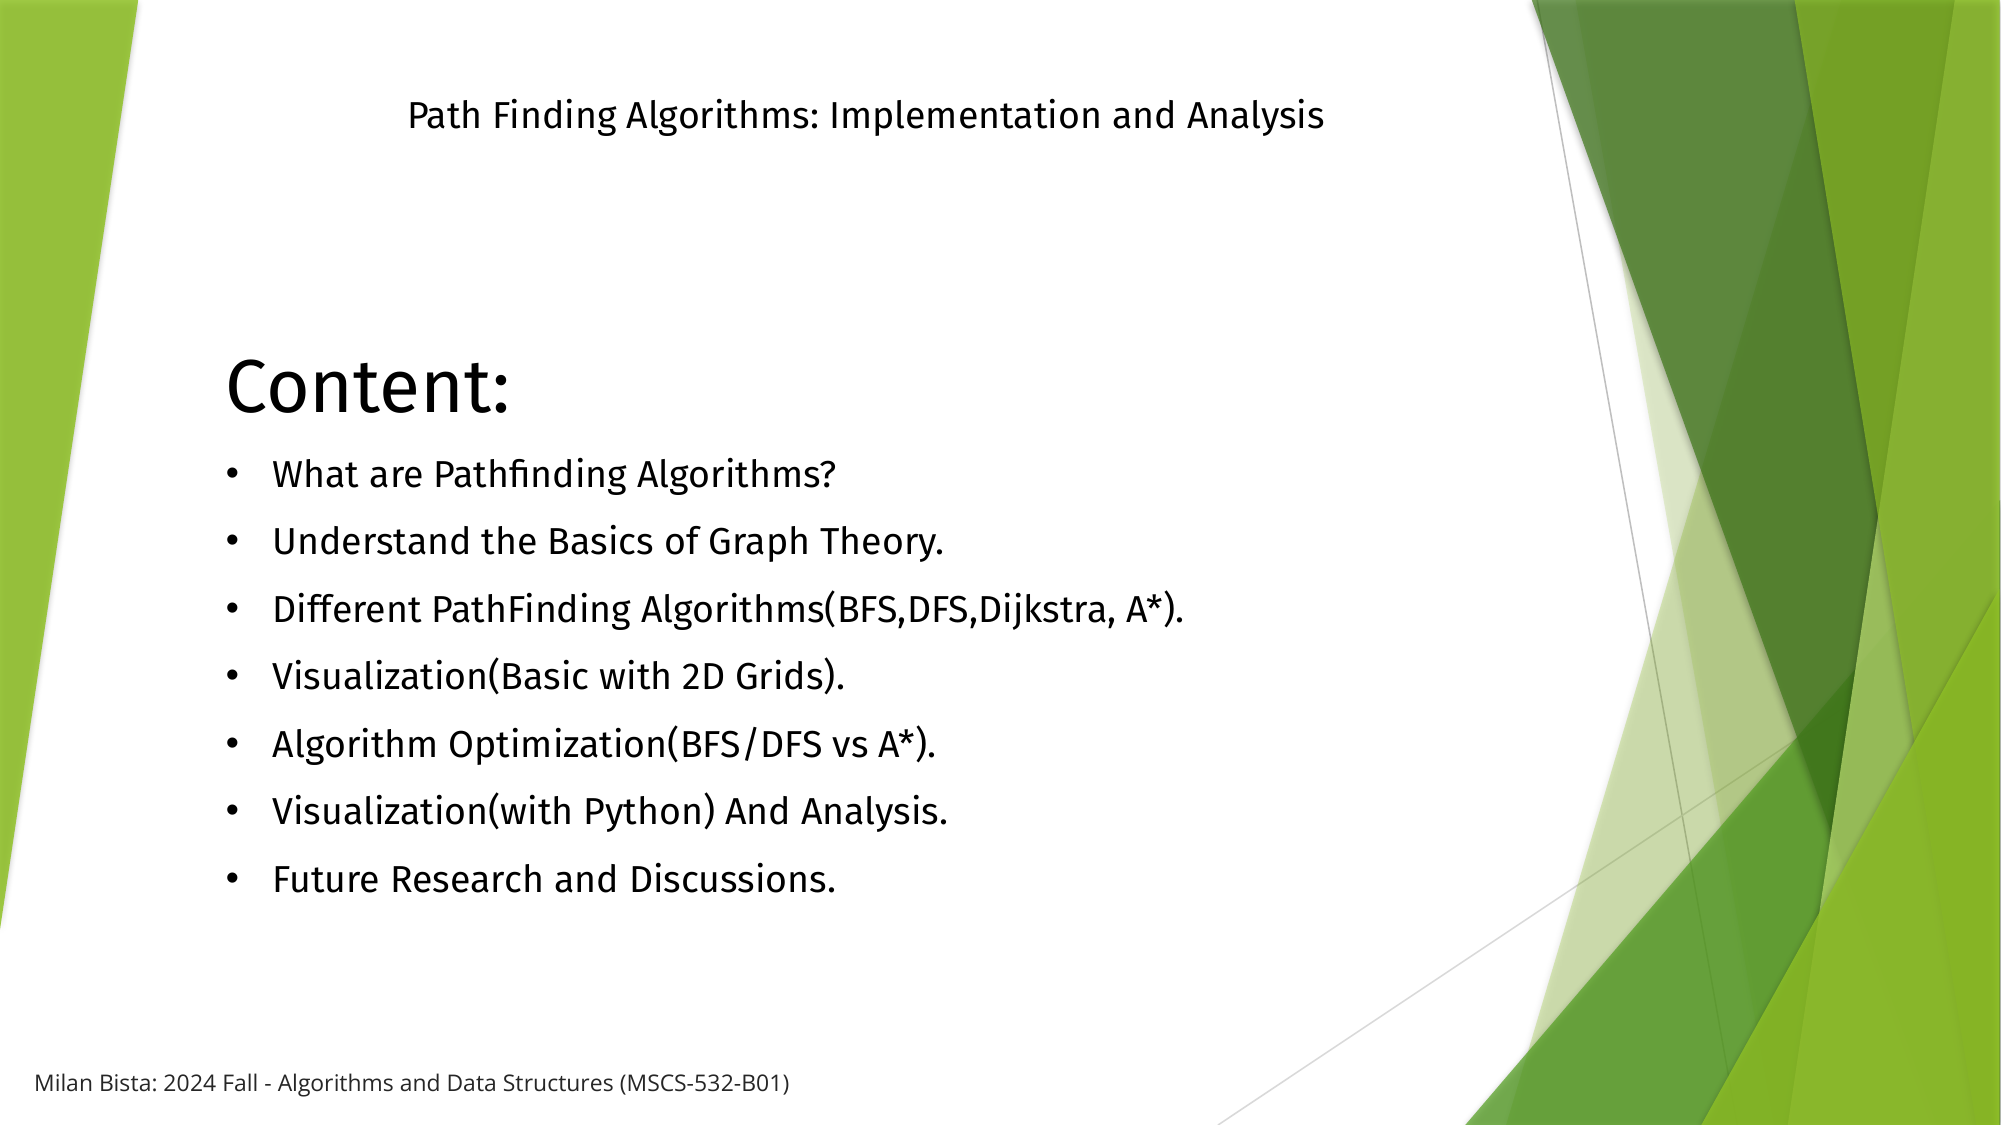

Path Finding Algorithms: Implementation and Analysis
Content:
What are Pathfinding Algorithms?
Understand the Basics of Graph Theory.
Different PathFinding Algorithms(BFS,DFS,Dijkstra, A*).
Visualization(Basic with 2D Grids).
Algorithm Optimization(BFS/DFS vs A*).
Visualization(with Python) And Analysis.
Future Research and Discussions.

Milan Bista: 2024 Fall - Algorithms and Data Structures (MSCS-532-B01)